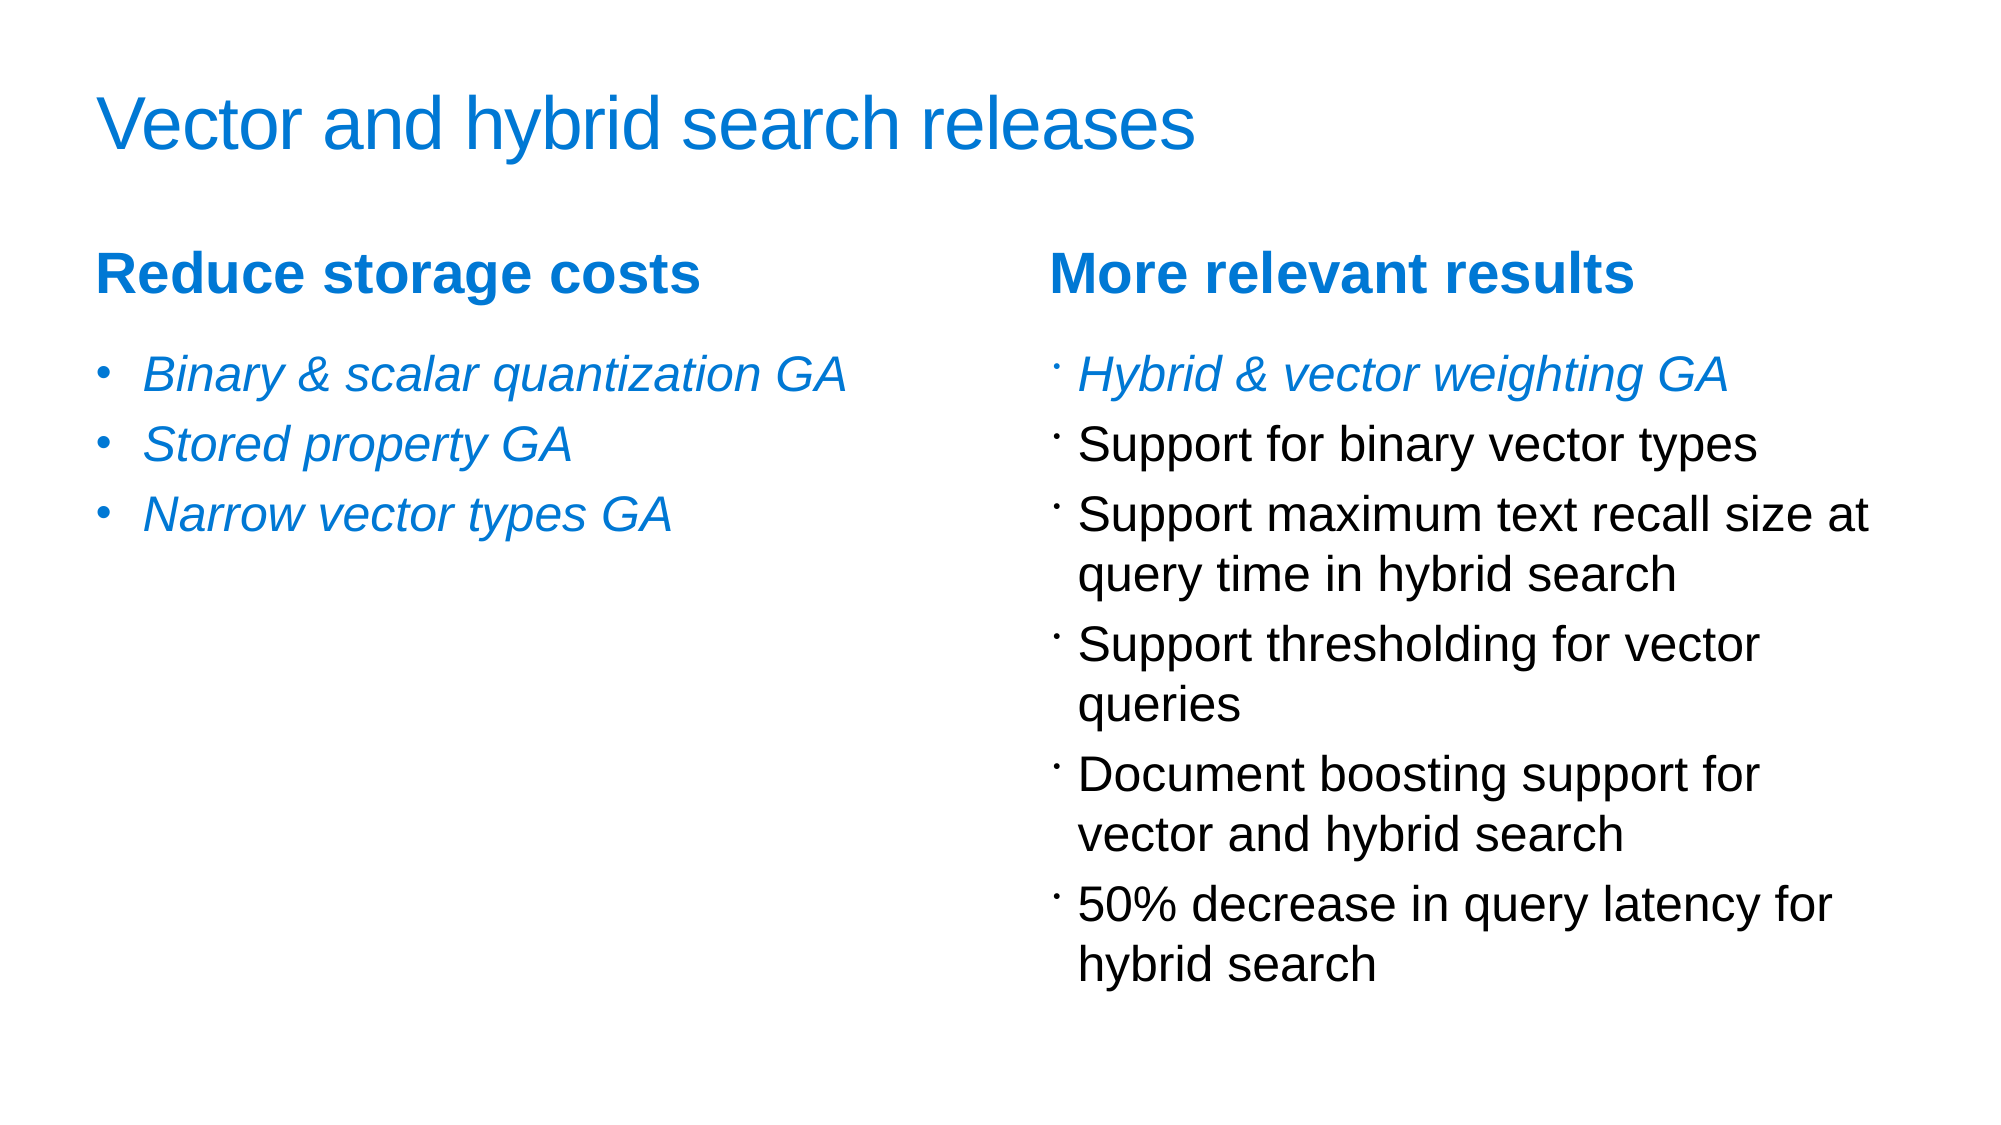

# Vector and hybrid search releases
Reduce storage costs
More relevant results
Binary & scalar quantization GA
Stored property GA
Narrow vector types GA
Hybrid & vector weighting GA
Support for binary vector types
Support maximum text recall size at query time in hybrid search
Support thresholding for vector queries​
Document boosting support for vector and hybrid search
50% decrease in query latency for hybrid search